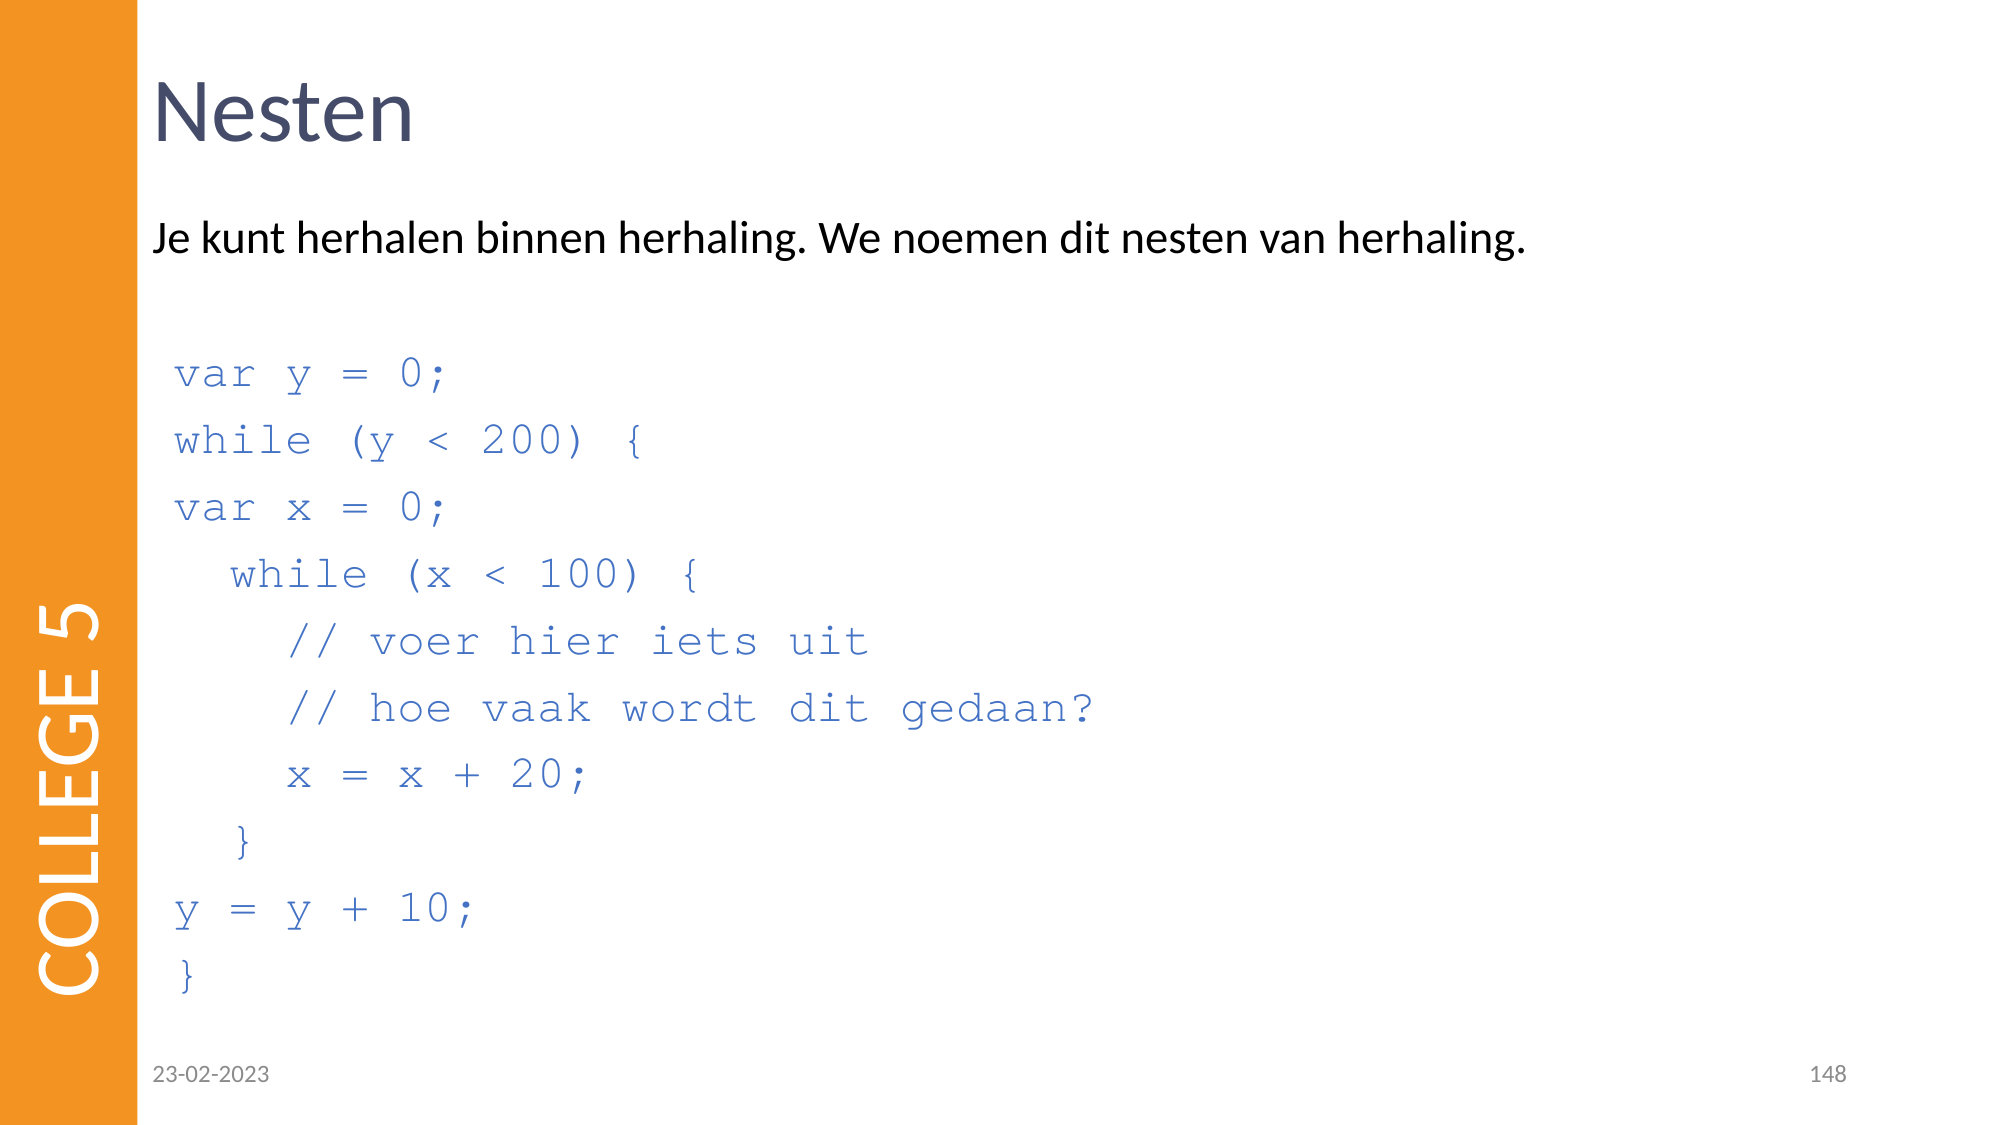

# Nesten
Je kunt herhalen binnen herhaling. We noemen dit nesten van herhaling.

var y = 0;
while (y < 200) {
var x = 0;
  while (x < 100) {
    // voer hier iets uit
    // hoe vaak wordt dit gedaan?
    x = x + 20;
  }
y = y + 10;
}

COLLEGE 5
23-02-2023

148